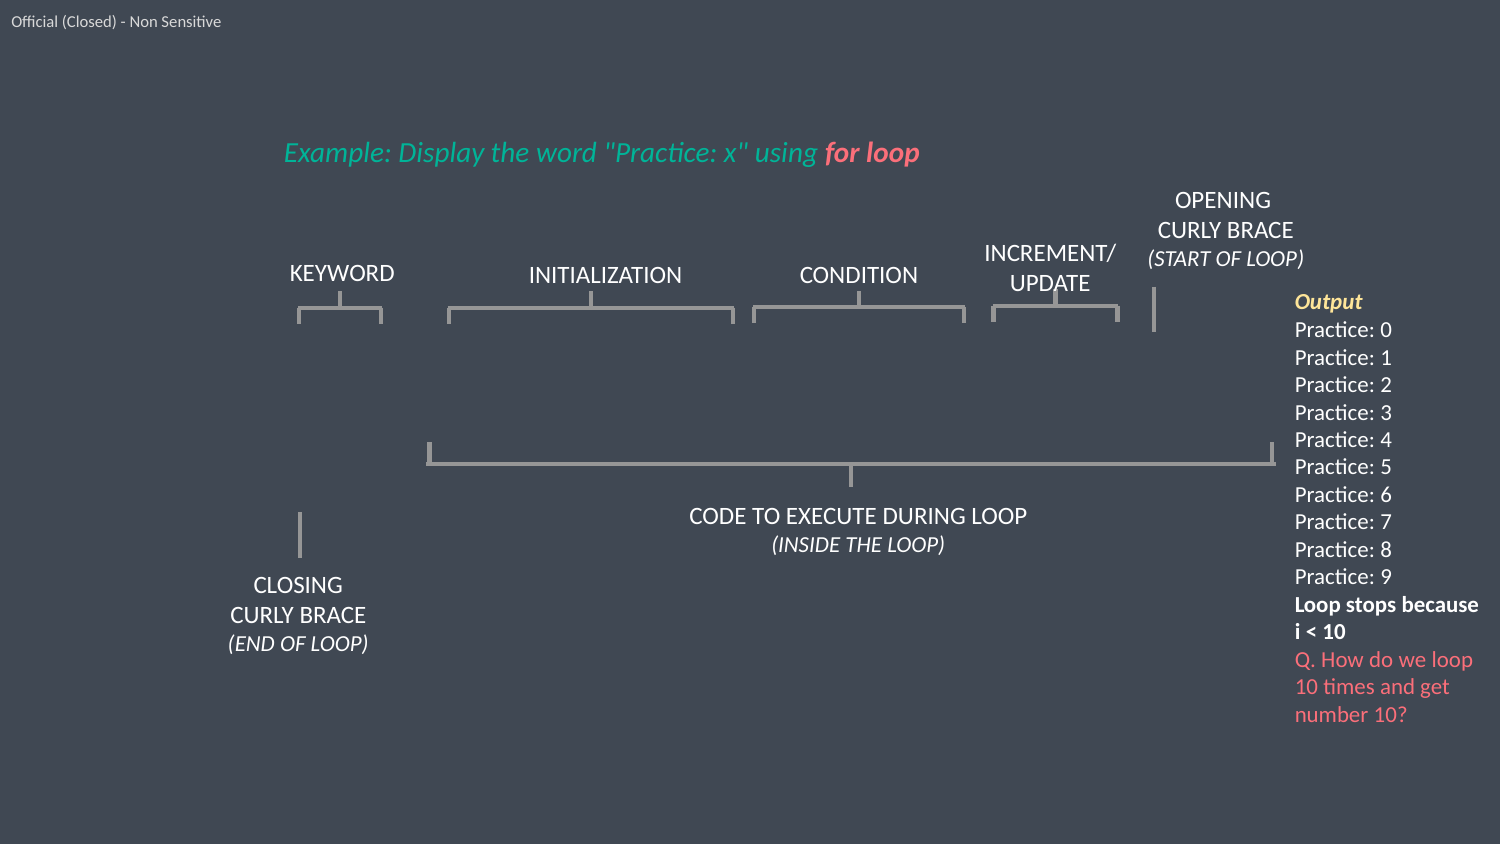

Official (Closed) - Non Sensitive
Example: Display the word "Practice: x" using for loop
OPENING
CURLY BRACE
(START OF LOOP)
INCREMENT/UPDATE
KEYWORD
CONDITION
INITIALIZATION
Output
Practice: 0
Practice: 1
Practice: 2
Practice: 3
Practice: 4
Practice: 5
Practice: 6
Practice: 7
Practice: 8
Practice: 9
Loop stops because
i < 10
Q. How do we loop 10 times and get number 10?
# for (let i = 0; i < 10; i++){ console.log("Practice:" + i); }
CODE TO EXECUTE DURING LOOP (INSIDE THE LOOP)
CLOSING
CURLY BRACE
(END OF LOOP)